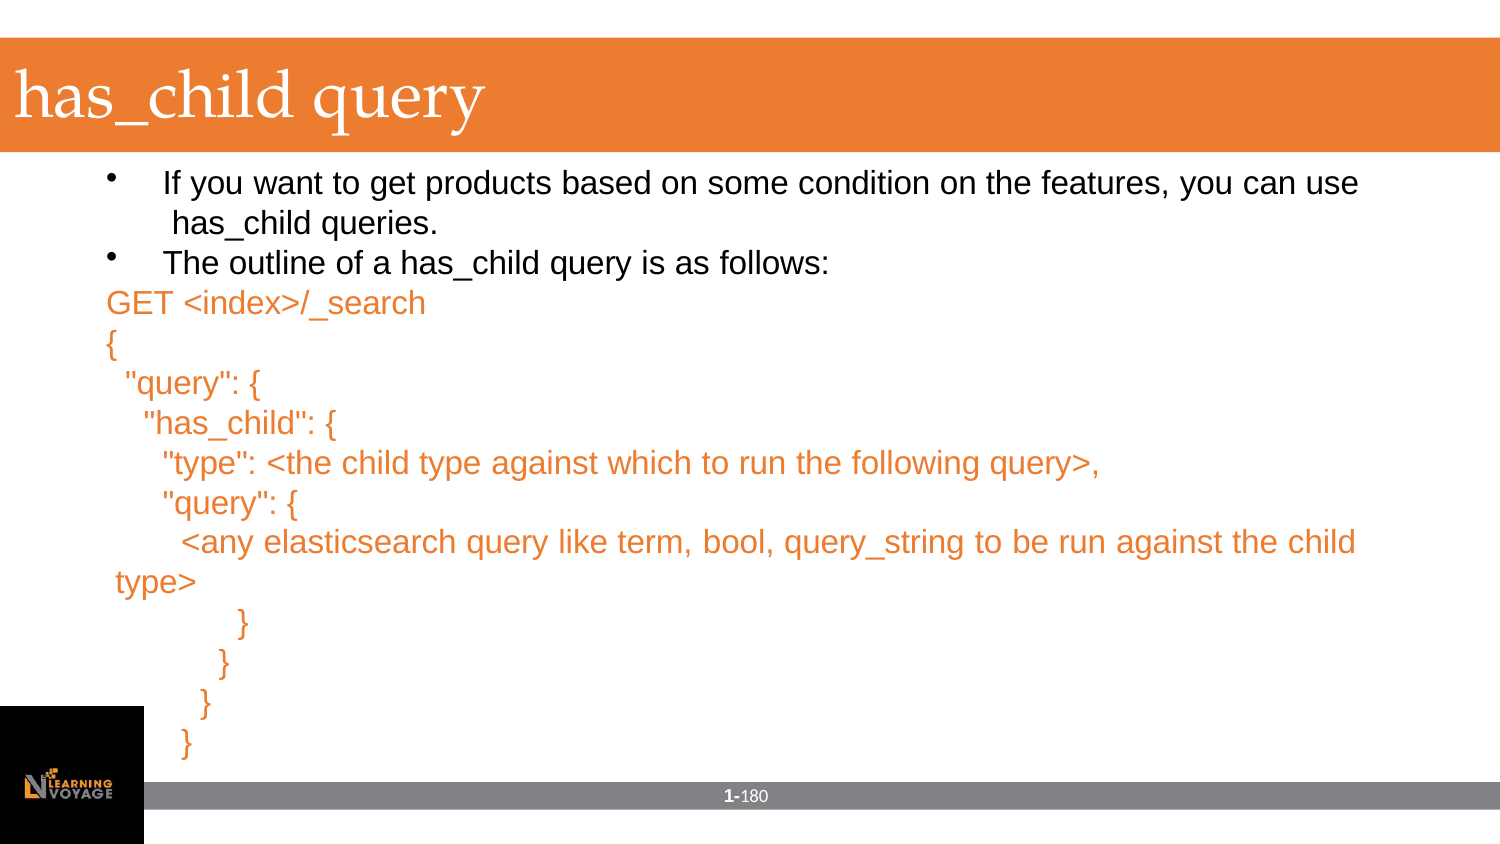

# has_child query
If you want to get products based on some condition on the features, you can use  has_child queries.
The outline of a has_child query is as follows:
GET <index>/_search
{
"query": {
"has_child": {
"type": <the child type against which to run the following query>,
"query": {
<any elasticsearch query like term, bool, query_string to be run against the child  type>
}
}
}
}
1-180